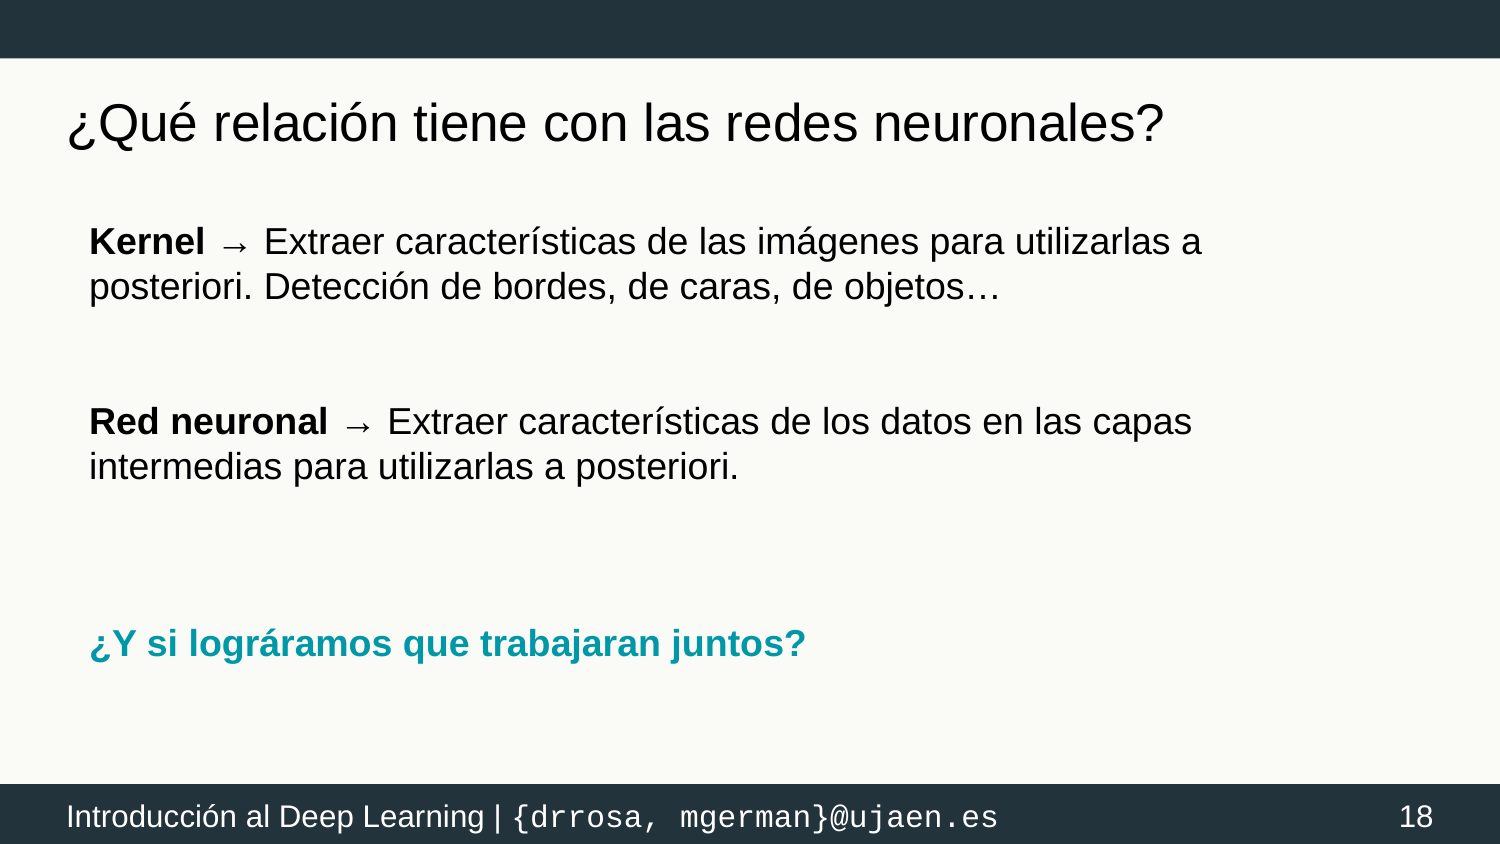

# ¿Qué relación tiene con las redes neuronales?
Kernel → Extraer características de las imágenes para utilizarlas a posteriori. Detección de bordes, de caras, de objetos…

Red neuronal → Extraer características de los datos en las capas intermedias para utilizarlas a posteriori.
¿Y si lográramos que trabajaran juntos?
18